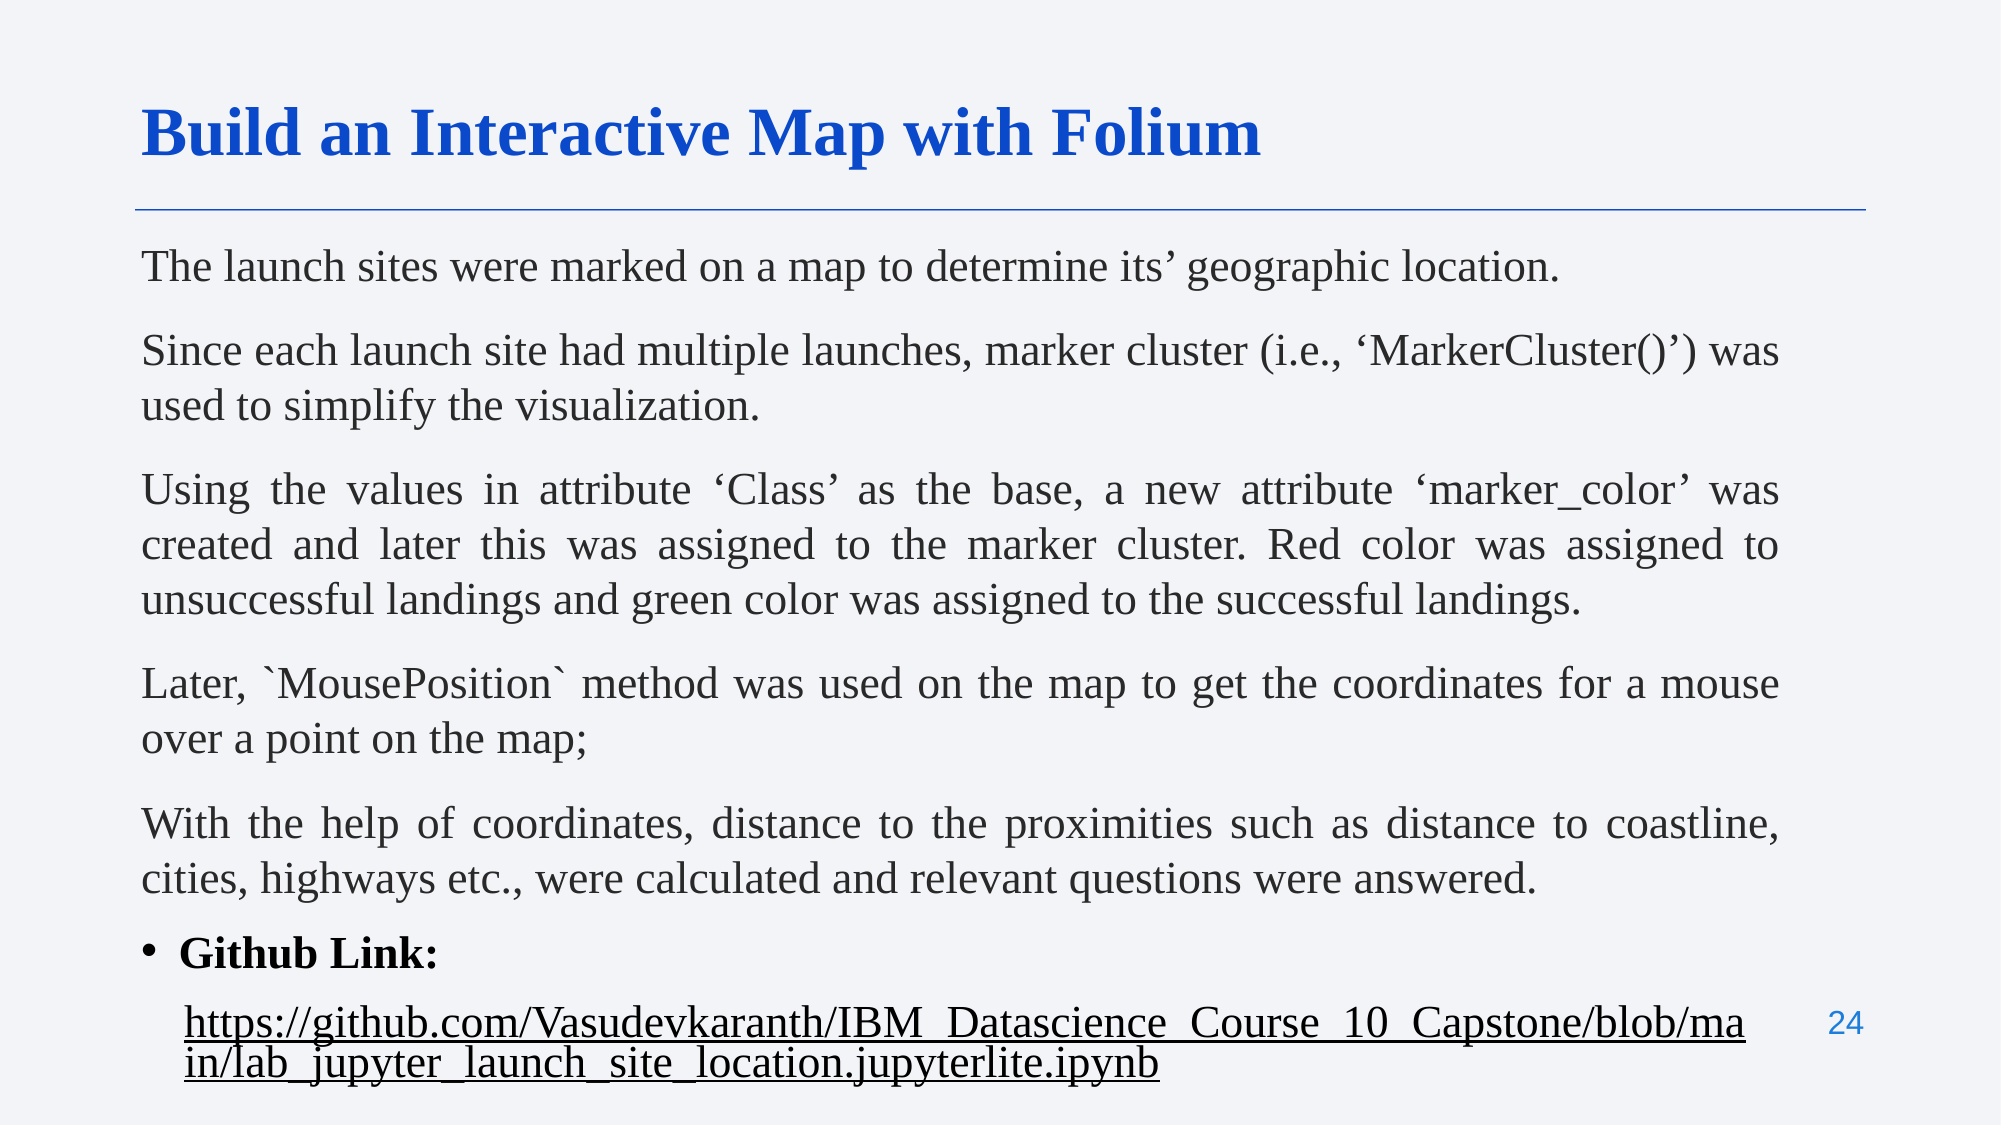

Build an Interactive Map with Folium
The launch sites were marked on a map to determine its’ geographic location.
Since each launch site had multiple launches, marker cluster (i.e., ‘MarkerCluster()’) was used to simplify the visualization.
Using the values in attribute ‘Class’ as the base, a new attribute ‘marker_color’ was created and later this was assigned to the marker cluster. Red color was assigned to unsuccessful landings and green color was assigned to the successful landings.
Later, `MousePosition` method was used on the map to get the coordinates for a mouse over a point on the map;
With the help of coordinates, distance to the proximities such as distance to coastline, cities, highways etc., were calculated and relevant questions were answered.

Github Link:
https://github.com/Vasudevkaranth/IBM_Datascience_Course_10_Capstone/blob/main/lab_jupyter_launch_site_location.jupyterlite.ipynb

24